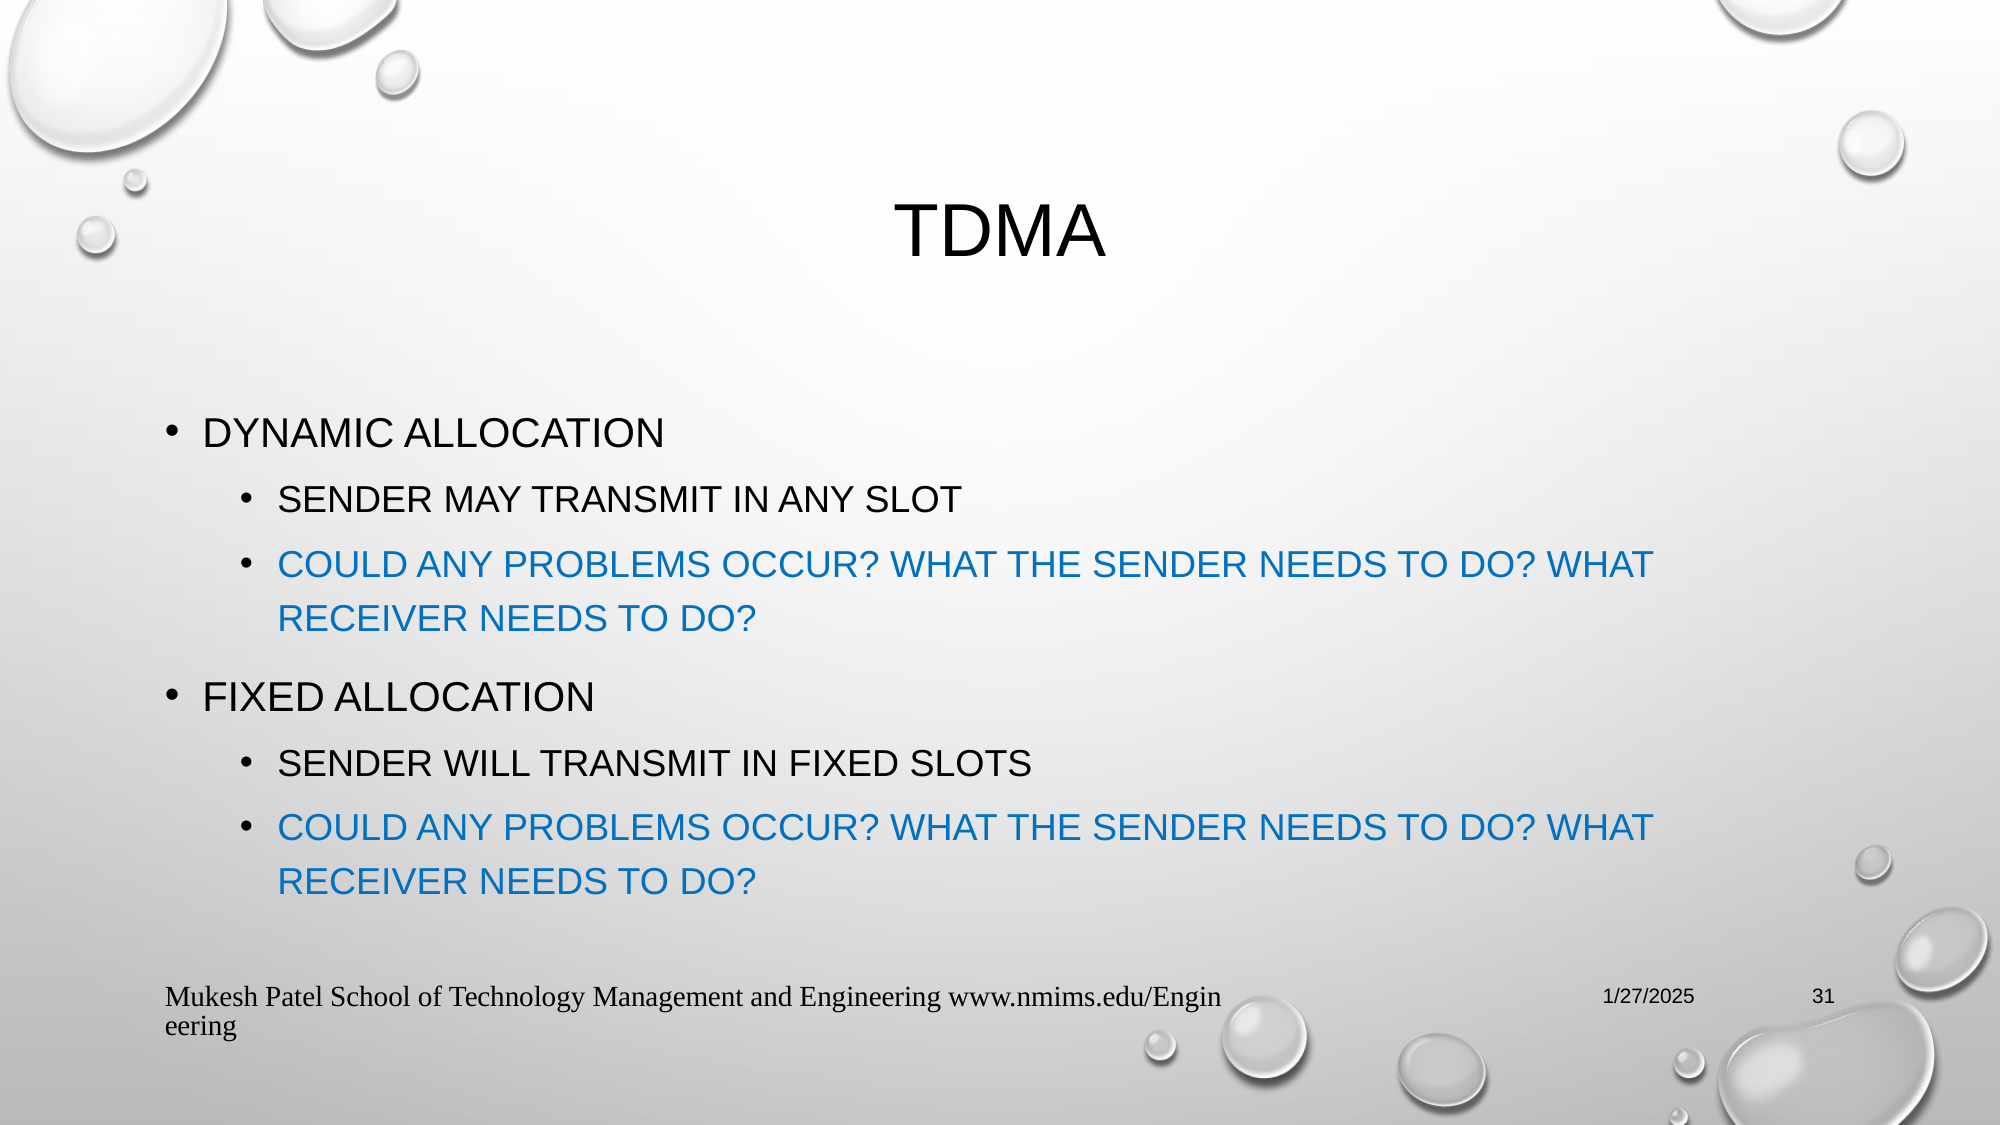

# TDMA
Dynamic allocation
Sender may transmit in any slot
Could any problems occur? What the sender needs to do? What receiver needs to do?
Fixed allocation
Sender will transmit in fixed slots
Could any problems occur? What the sender needs to do? What receiver needs to do?
Mukesh Patel School of Technology Management and Engineering www.nmims.edu/Engineering
1/27/2025
31